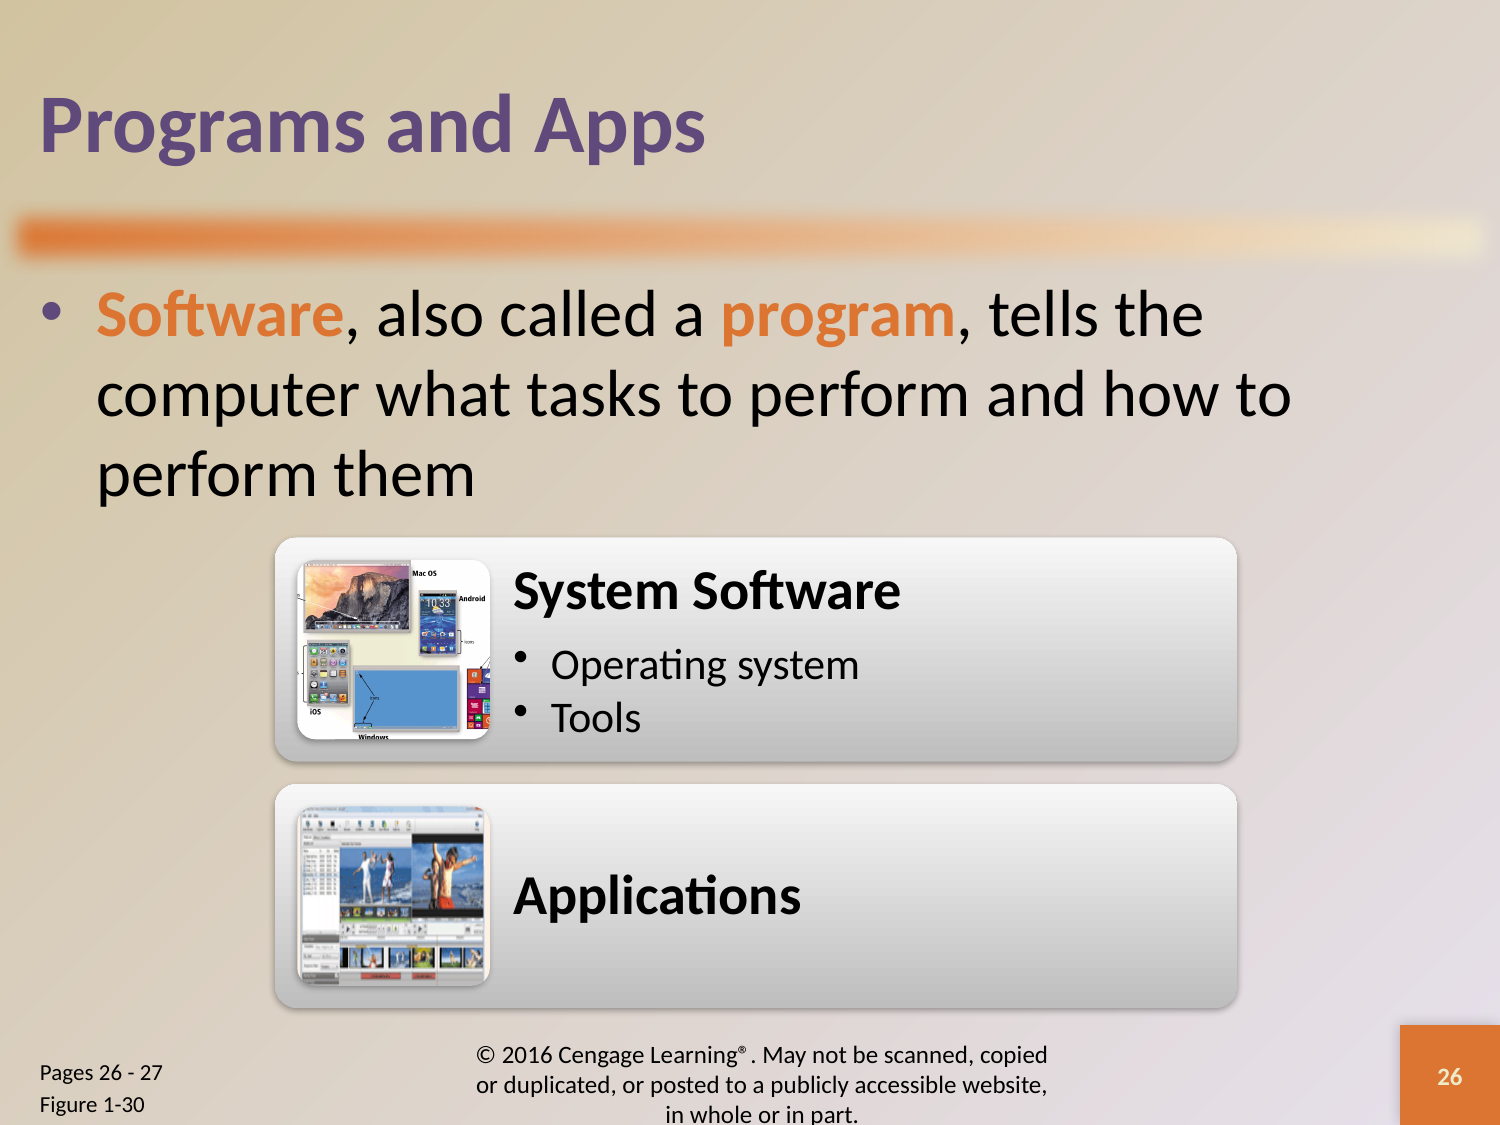

# Programs and Apps
Software, also called a program, tells the computer what tasks to perform and how to perform them
System Software
Operating system
Tools
Applications
© 2016 Cengage Learning®. May not be scanned, copied or duplicated, or posted to a publicly accessible website, in whole or in part.
Pages 26 - 27
Figure 1-30